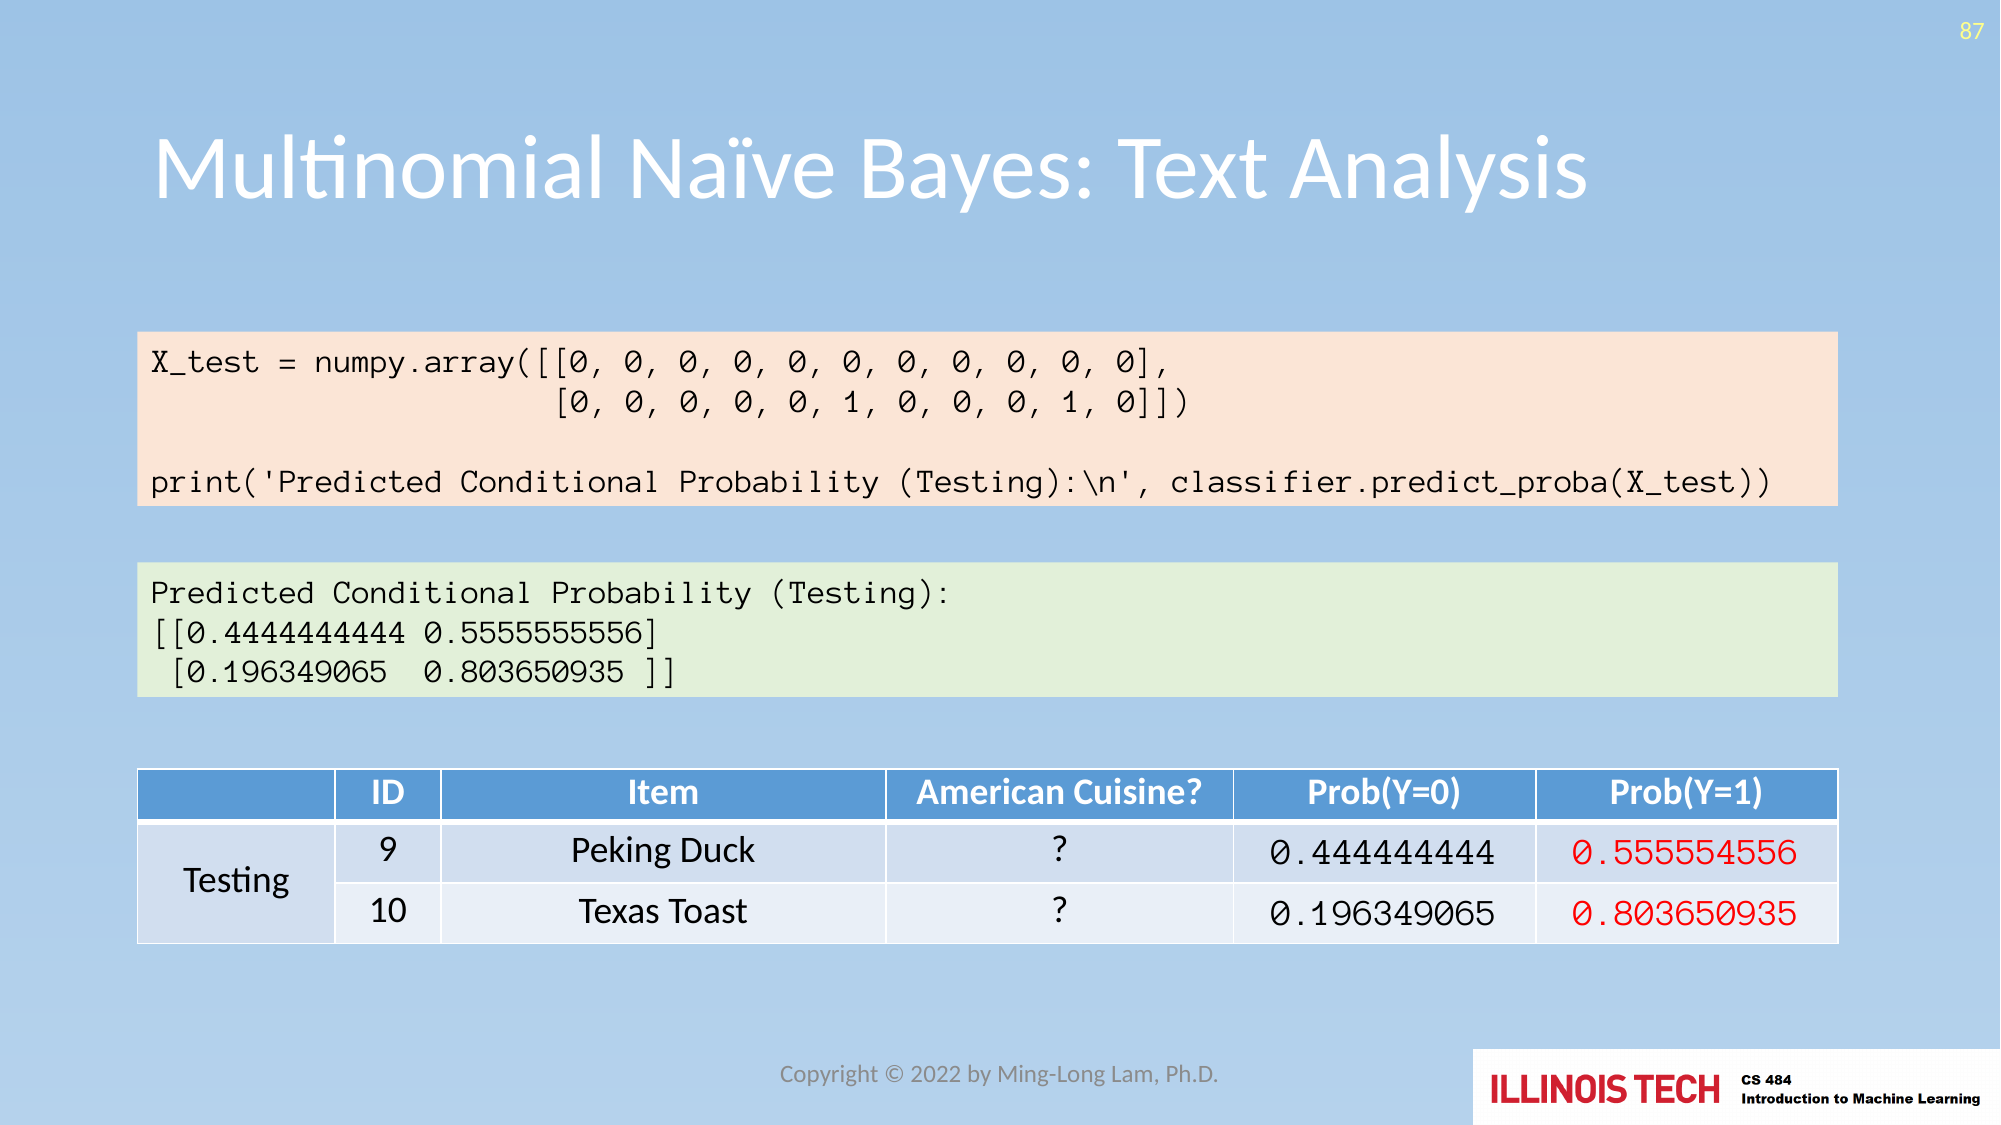

87
# Multinomial Naïve Bayes: Text Analysis
X_test = numpy.array([[0, 0, 0, 0, 0, 0, 0, 0, 0, 0, 0],
                      [0, 0, 0, 0, 0, 1, 0, 0, 0, 1, 0]])

print('Predicted Conditional Probability (Testing):\n', classifier.predict_proba(X_test))
Predicted Conditional Probability (Testing):
[[0.4444444444 0.5555555556]
 [0.196349065  0.803650935 ]]
|  | ID | Item | American Cuisine? | Prob(Y=0) | Prob(Y=1) |
| --- | --- | --- | --- | --- | --- |
| Testing | 9 | Peking Duck | ? | 0.444444444 | 0.555554556 |
|  | 10 | Texas Toast | ? | 0.196349065 | 0.803650935 |
Copyright © 2022 by Ming-Long Lam, Ph.D.